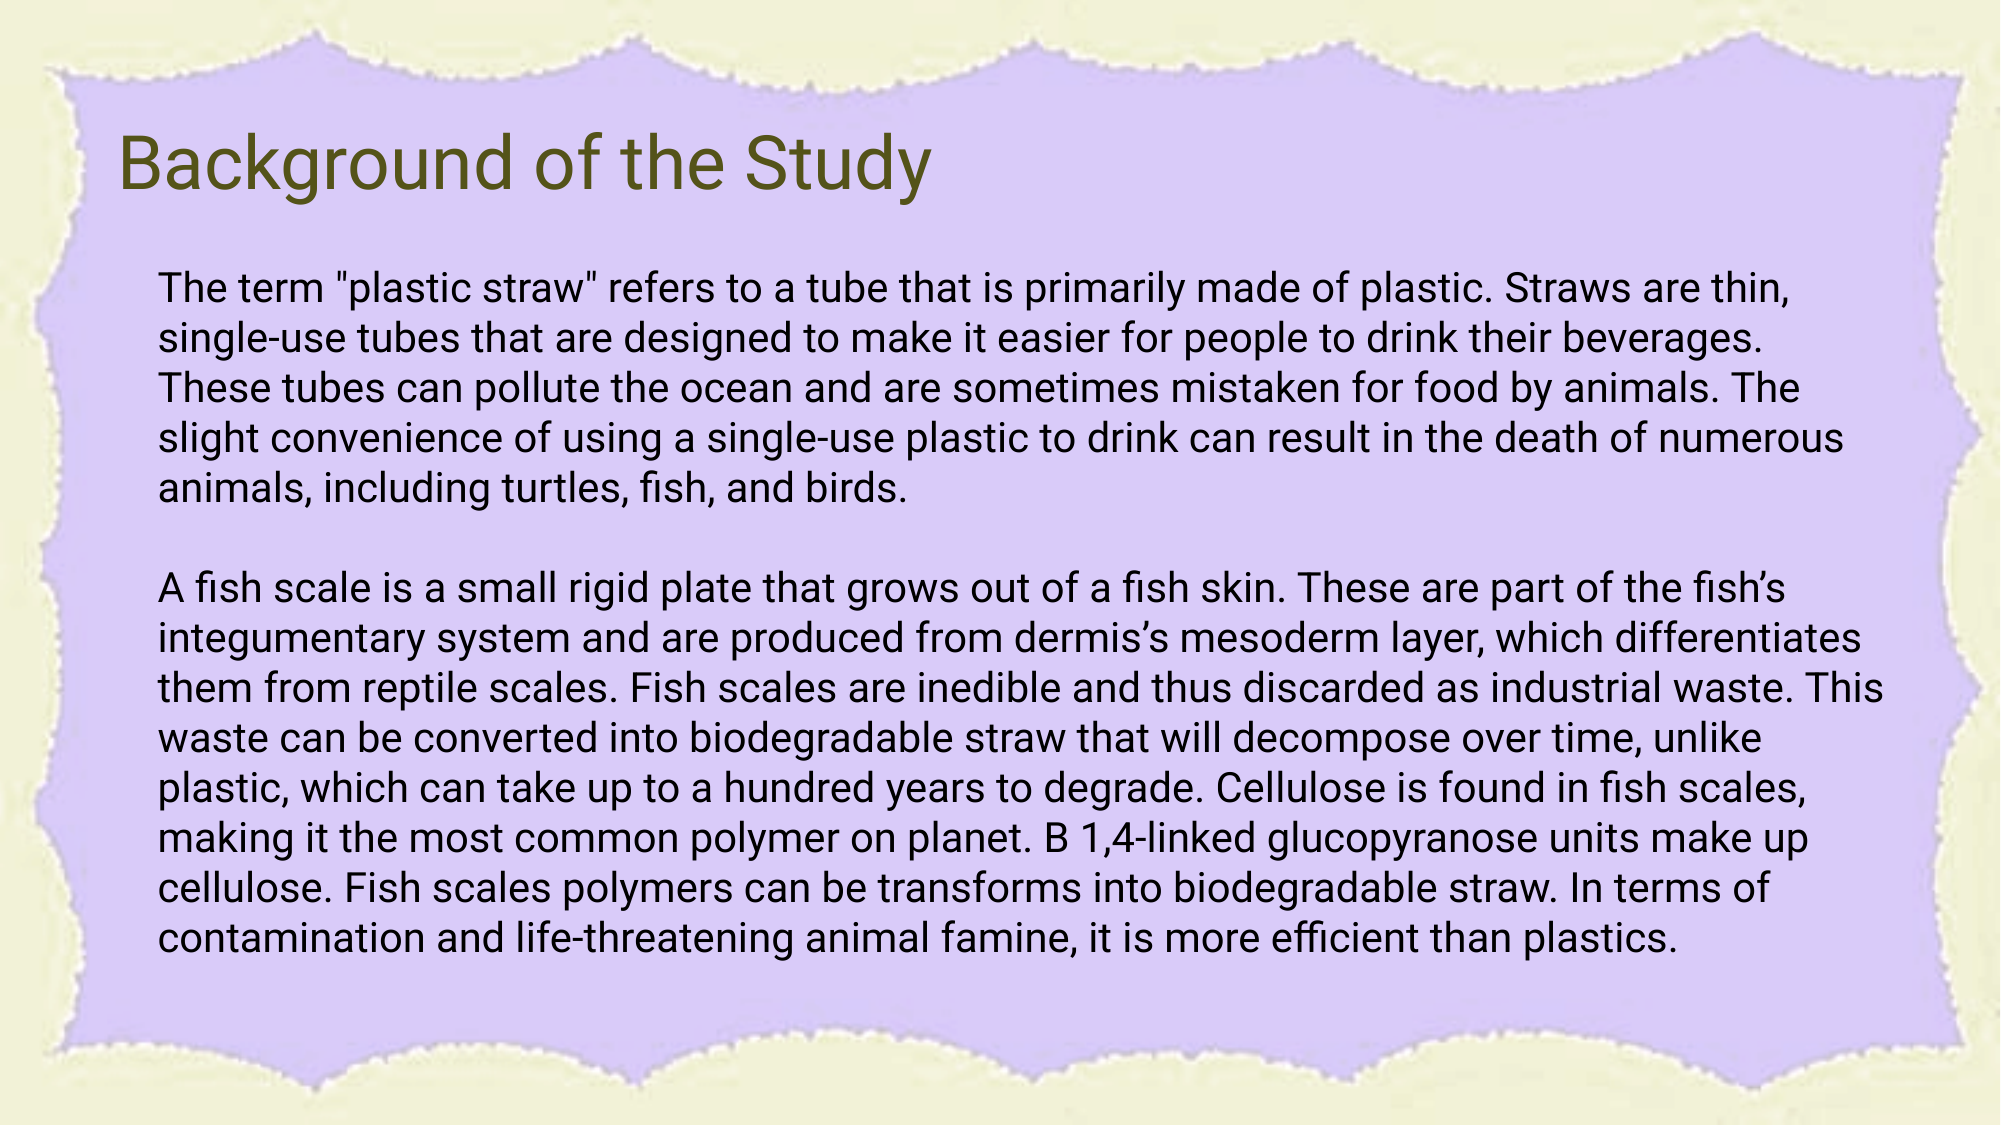

Background of the Study
The term "plastic straw" refers to a tube that is primarily made of plastic. Straws are thin, single-use tubes that are designed to make it easier for people to drink their beverages. These tubes can pollute the ocean and are sometimes mistaken for food by animals. The slight convenience of using a single-use plastic to drink can result in the death of numerous animals, including turtles, fish, and birds.

A fish scale is a small rigid plate that grows out of a fish skin. These are part of the fish’s integumentary system and are produced from dermis’s mesoderm layer, which differentiates them from reptile scales. Fish scales are inedible and thus discarded as industrial waste. This waste can be converted into biodegradable straw that will decompose over time, unlike plastic, which can take up to a hundred years to degrade. Cellulose is found in fish scales, making it the most common polymer on planet. B 1,4-linked glucopyranose units make up cellulose. Fish scales polymers can be transforms into biodegradable straw. In terms of contamination and life-threatening animal famine, it is more efficient than plastics.